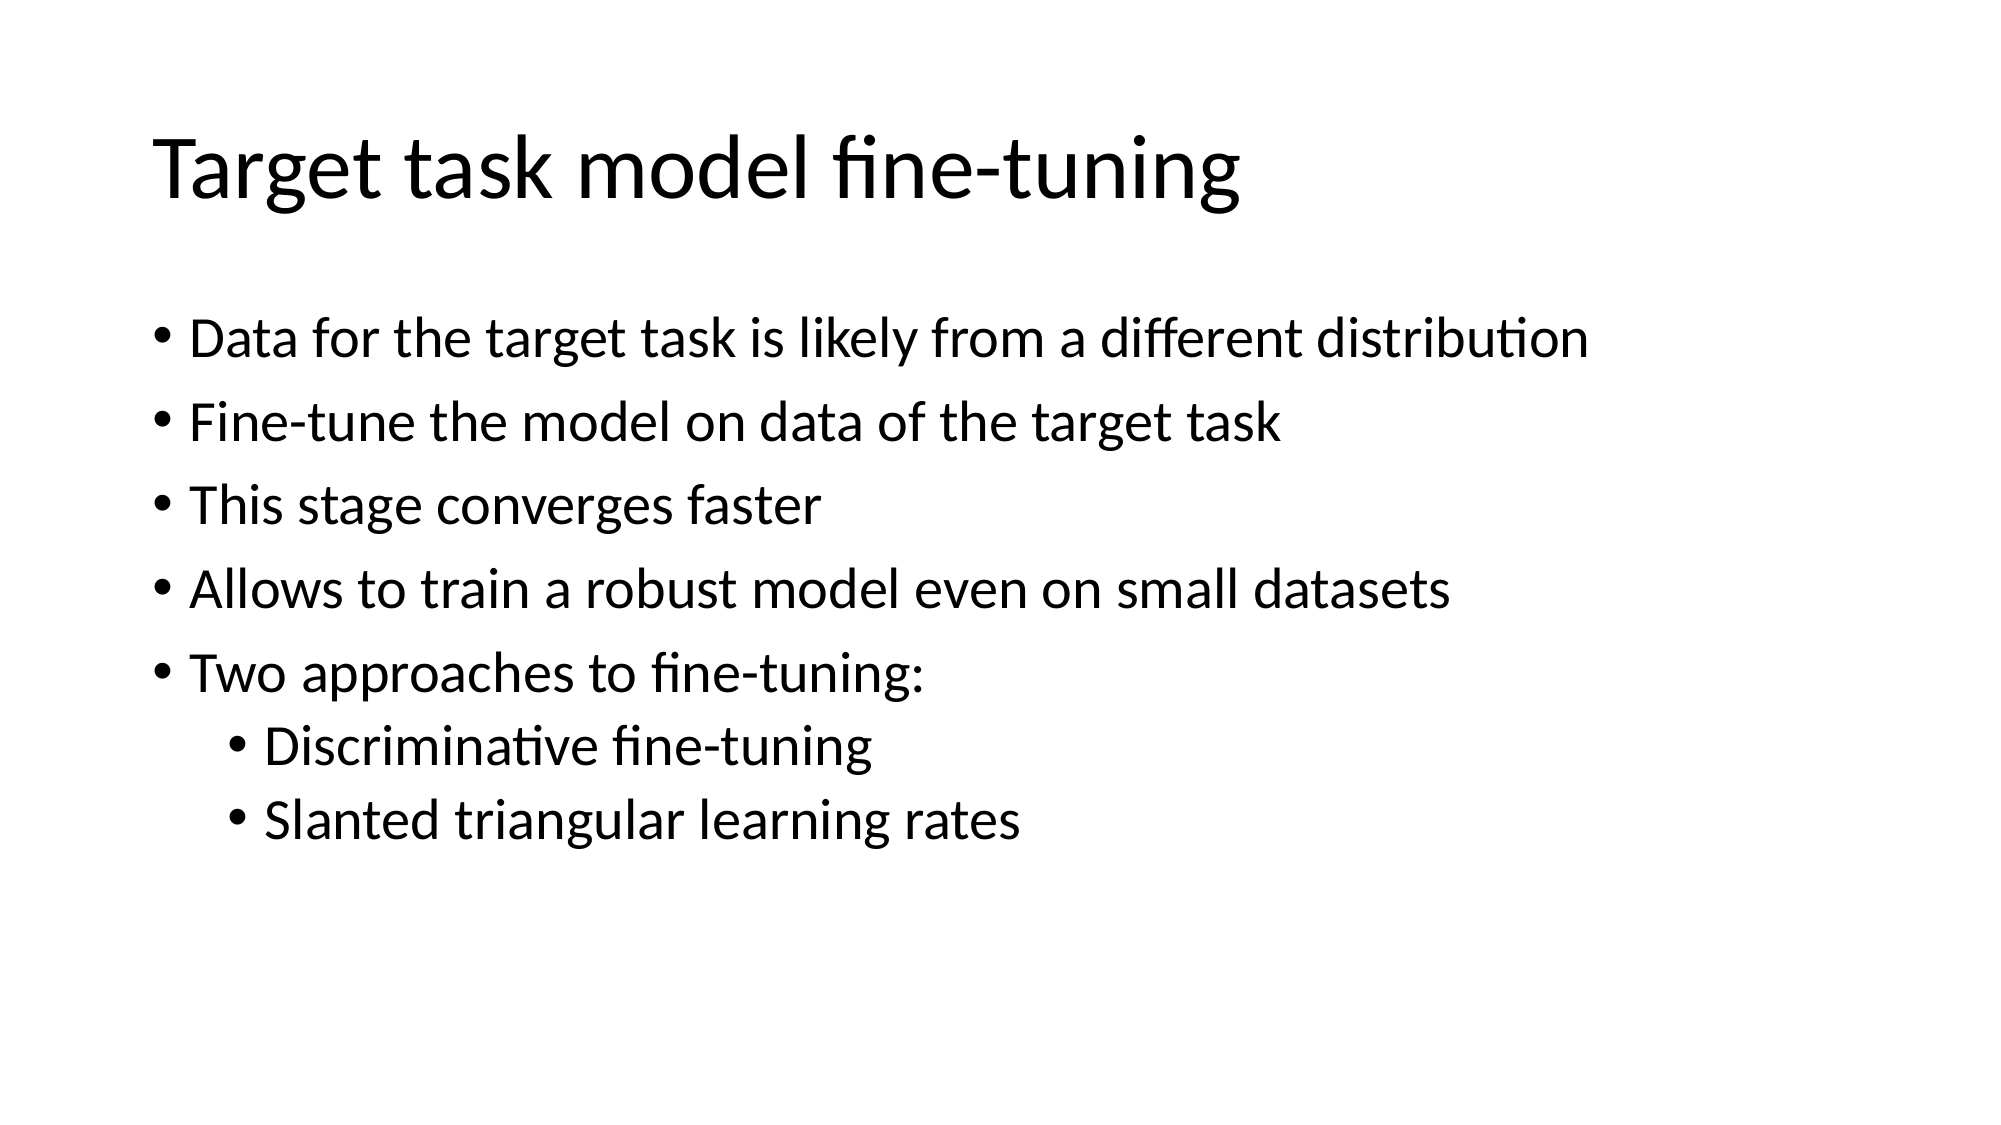

# Target task model fine-tuning
Data for the target task is likely from a different distribution
Fine-tune the model on data of the target task
This stage converges faster
Allows to train a robust model even on small datasets
Two approaches to fine-tuning:
Discriminative fine-tuning
Slanted triangular learning rates